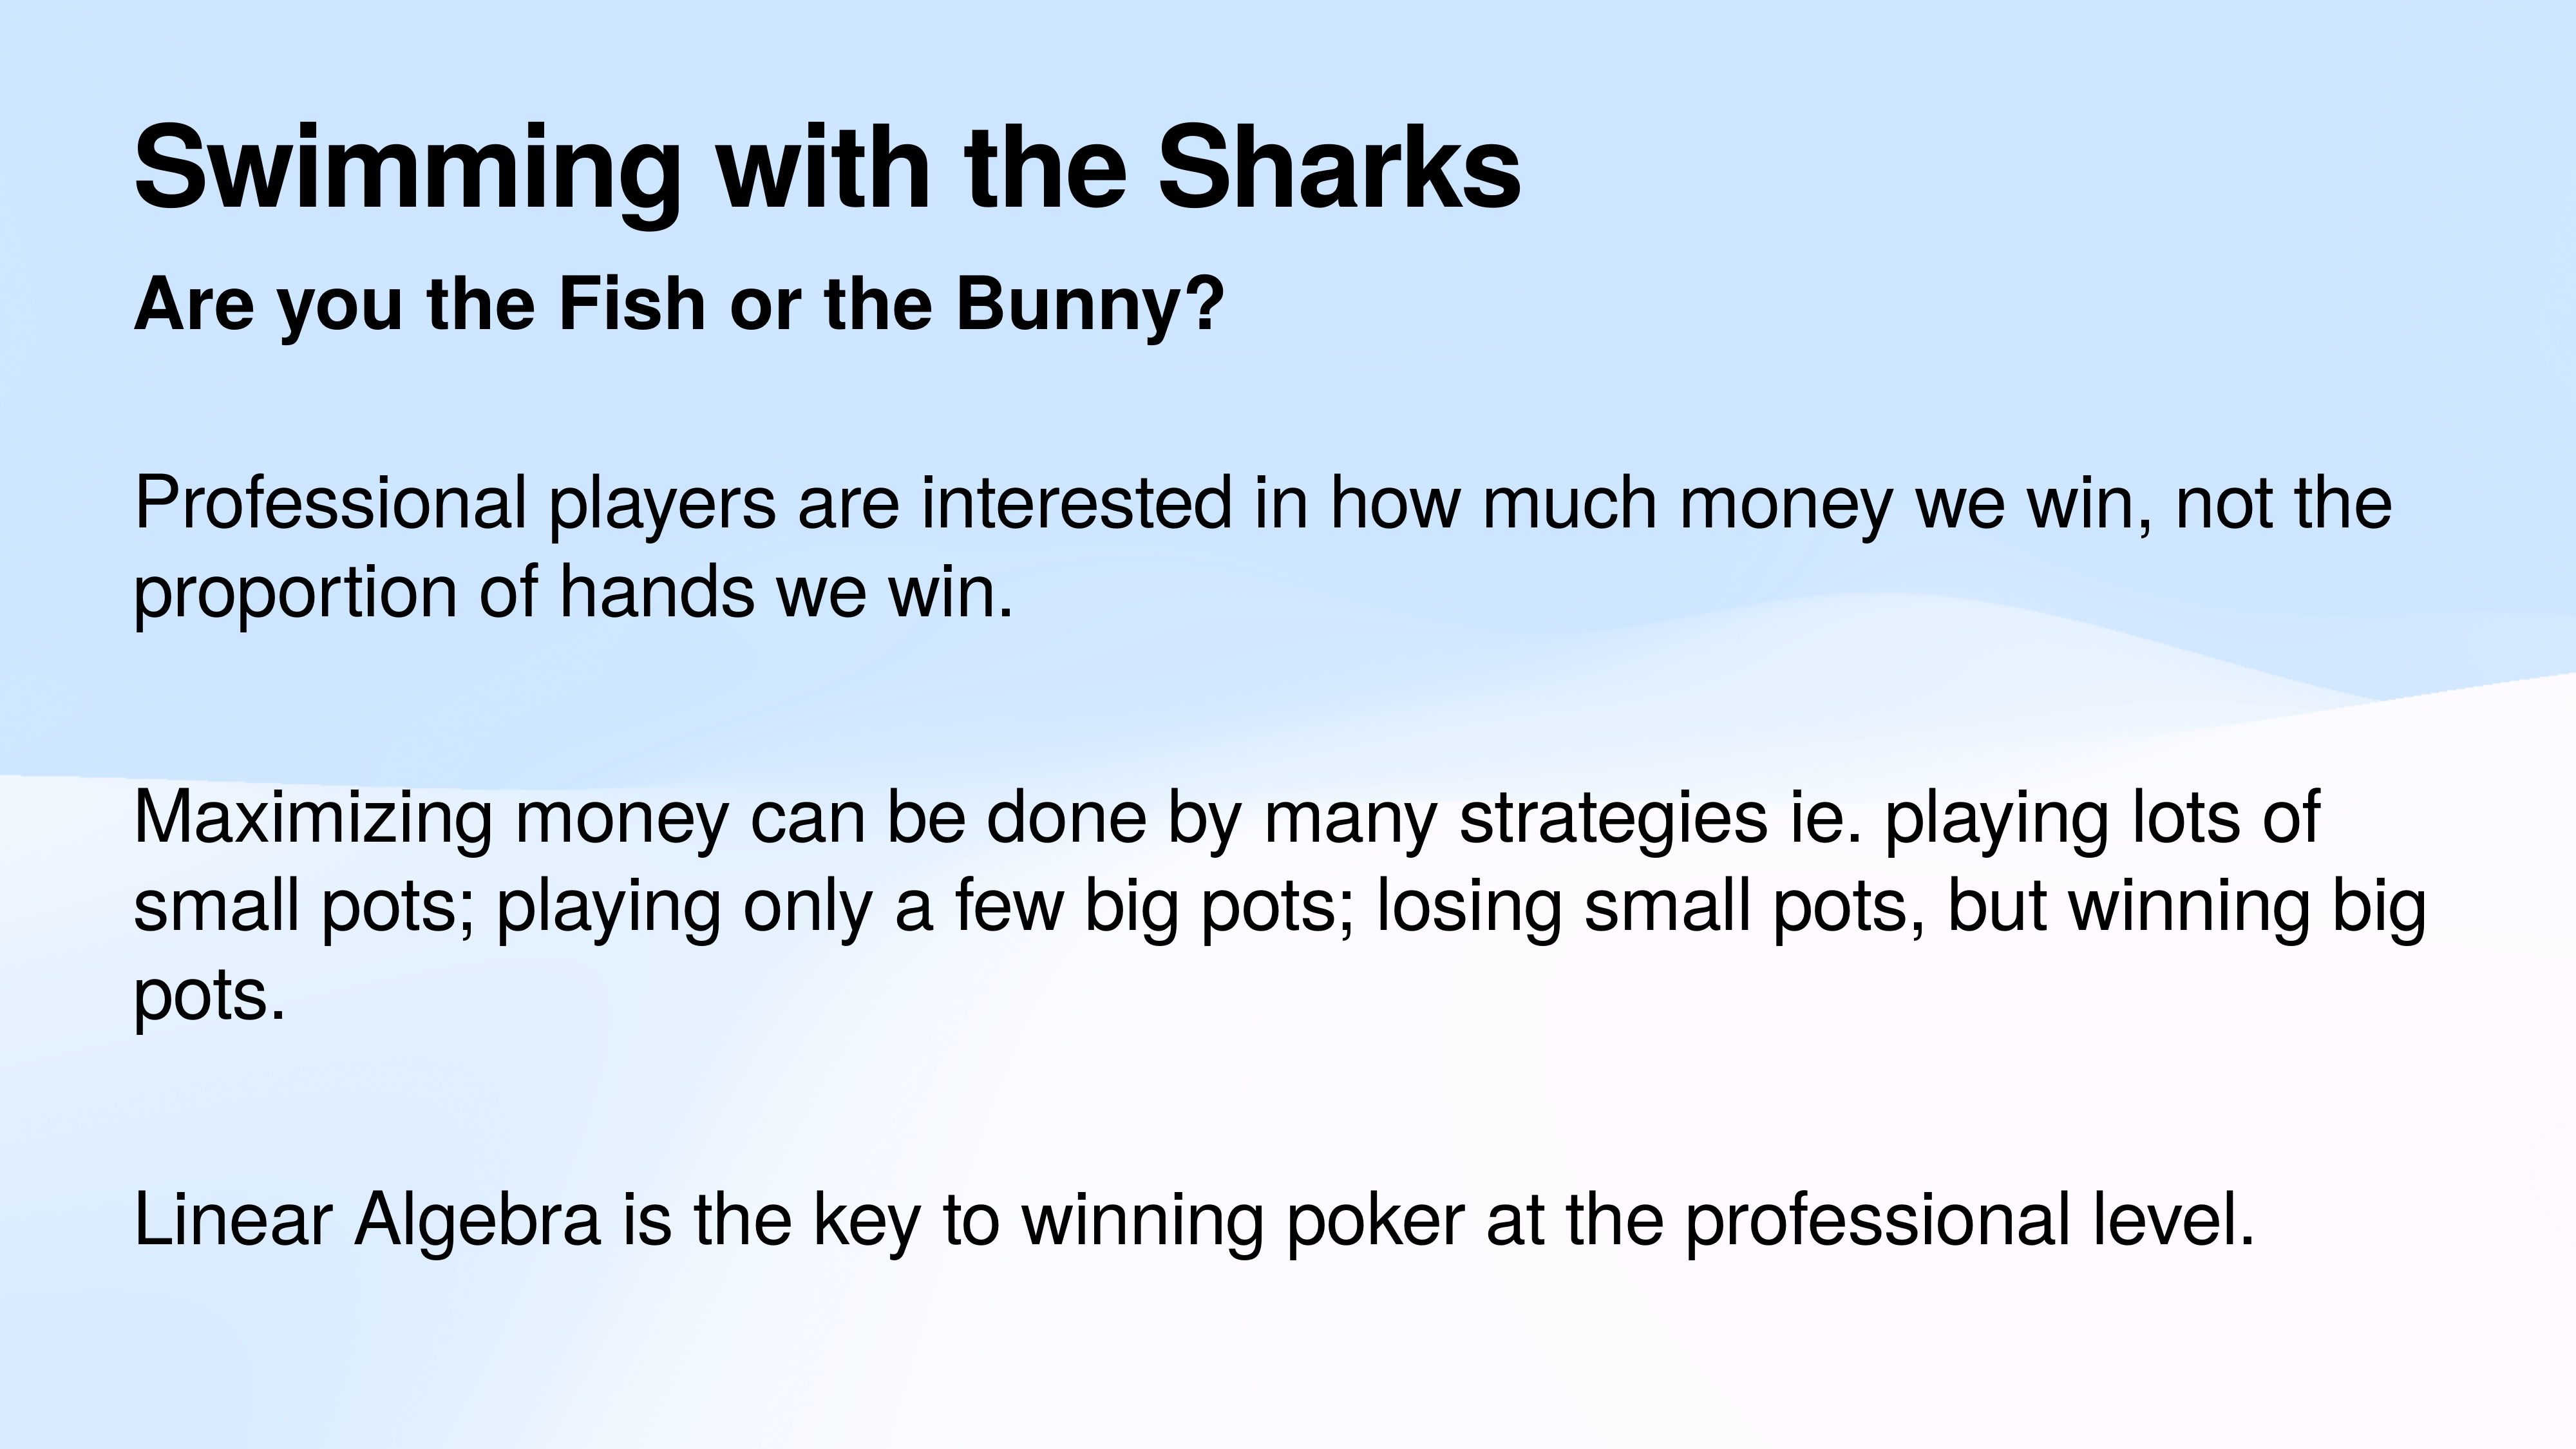

# Swimming with the Sharks
Are you the Fish or the Bunny?
Professional players are interested in how much money we win, not the proportion of hands we win.

Maximizing money can be done by many strategies ie. playing lots of small pots; playing only a few big pots; losing small pots, but winning big pots.

Linear Algebra is the key to winning poker at the professional level.